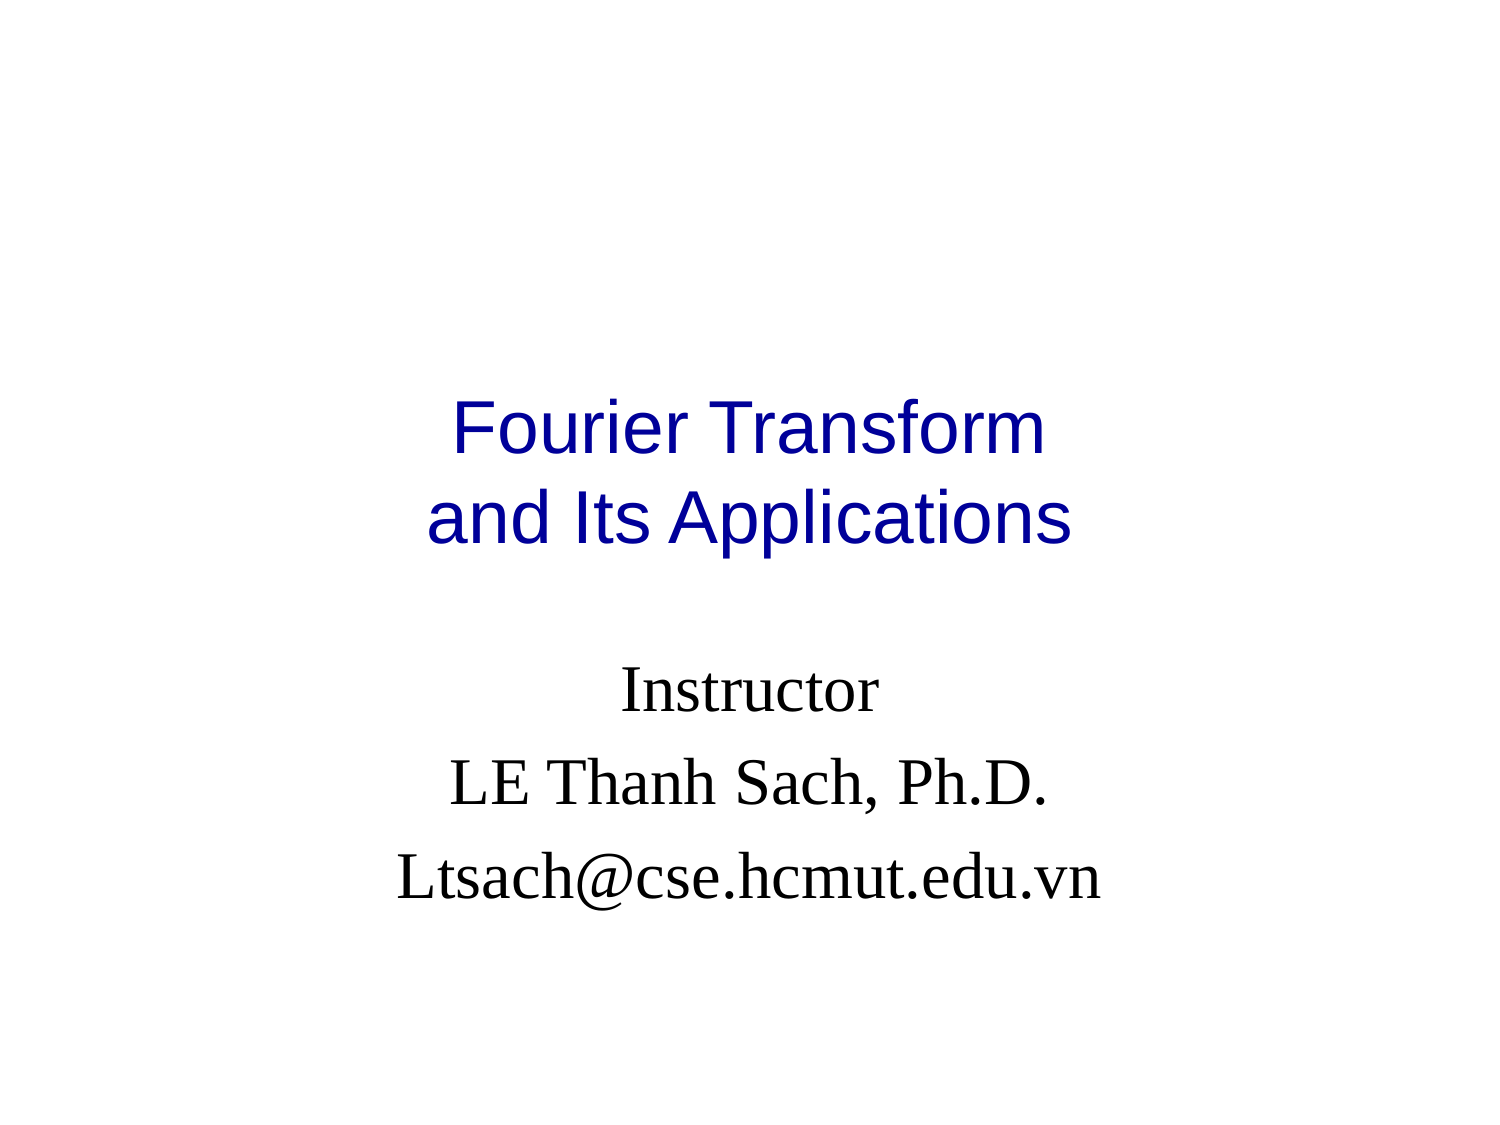

# Fourier Transform and Its Applications
Instructor
LE Thanh Sach, Ph.D.
Ltsach@cse.hcmut.edu.vn